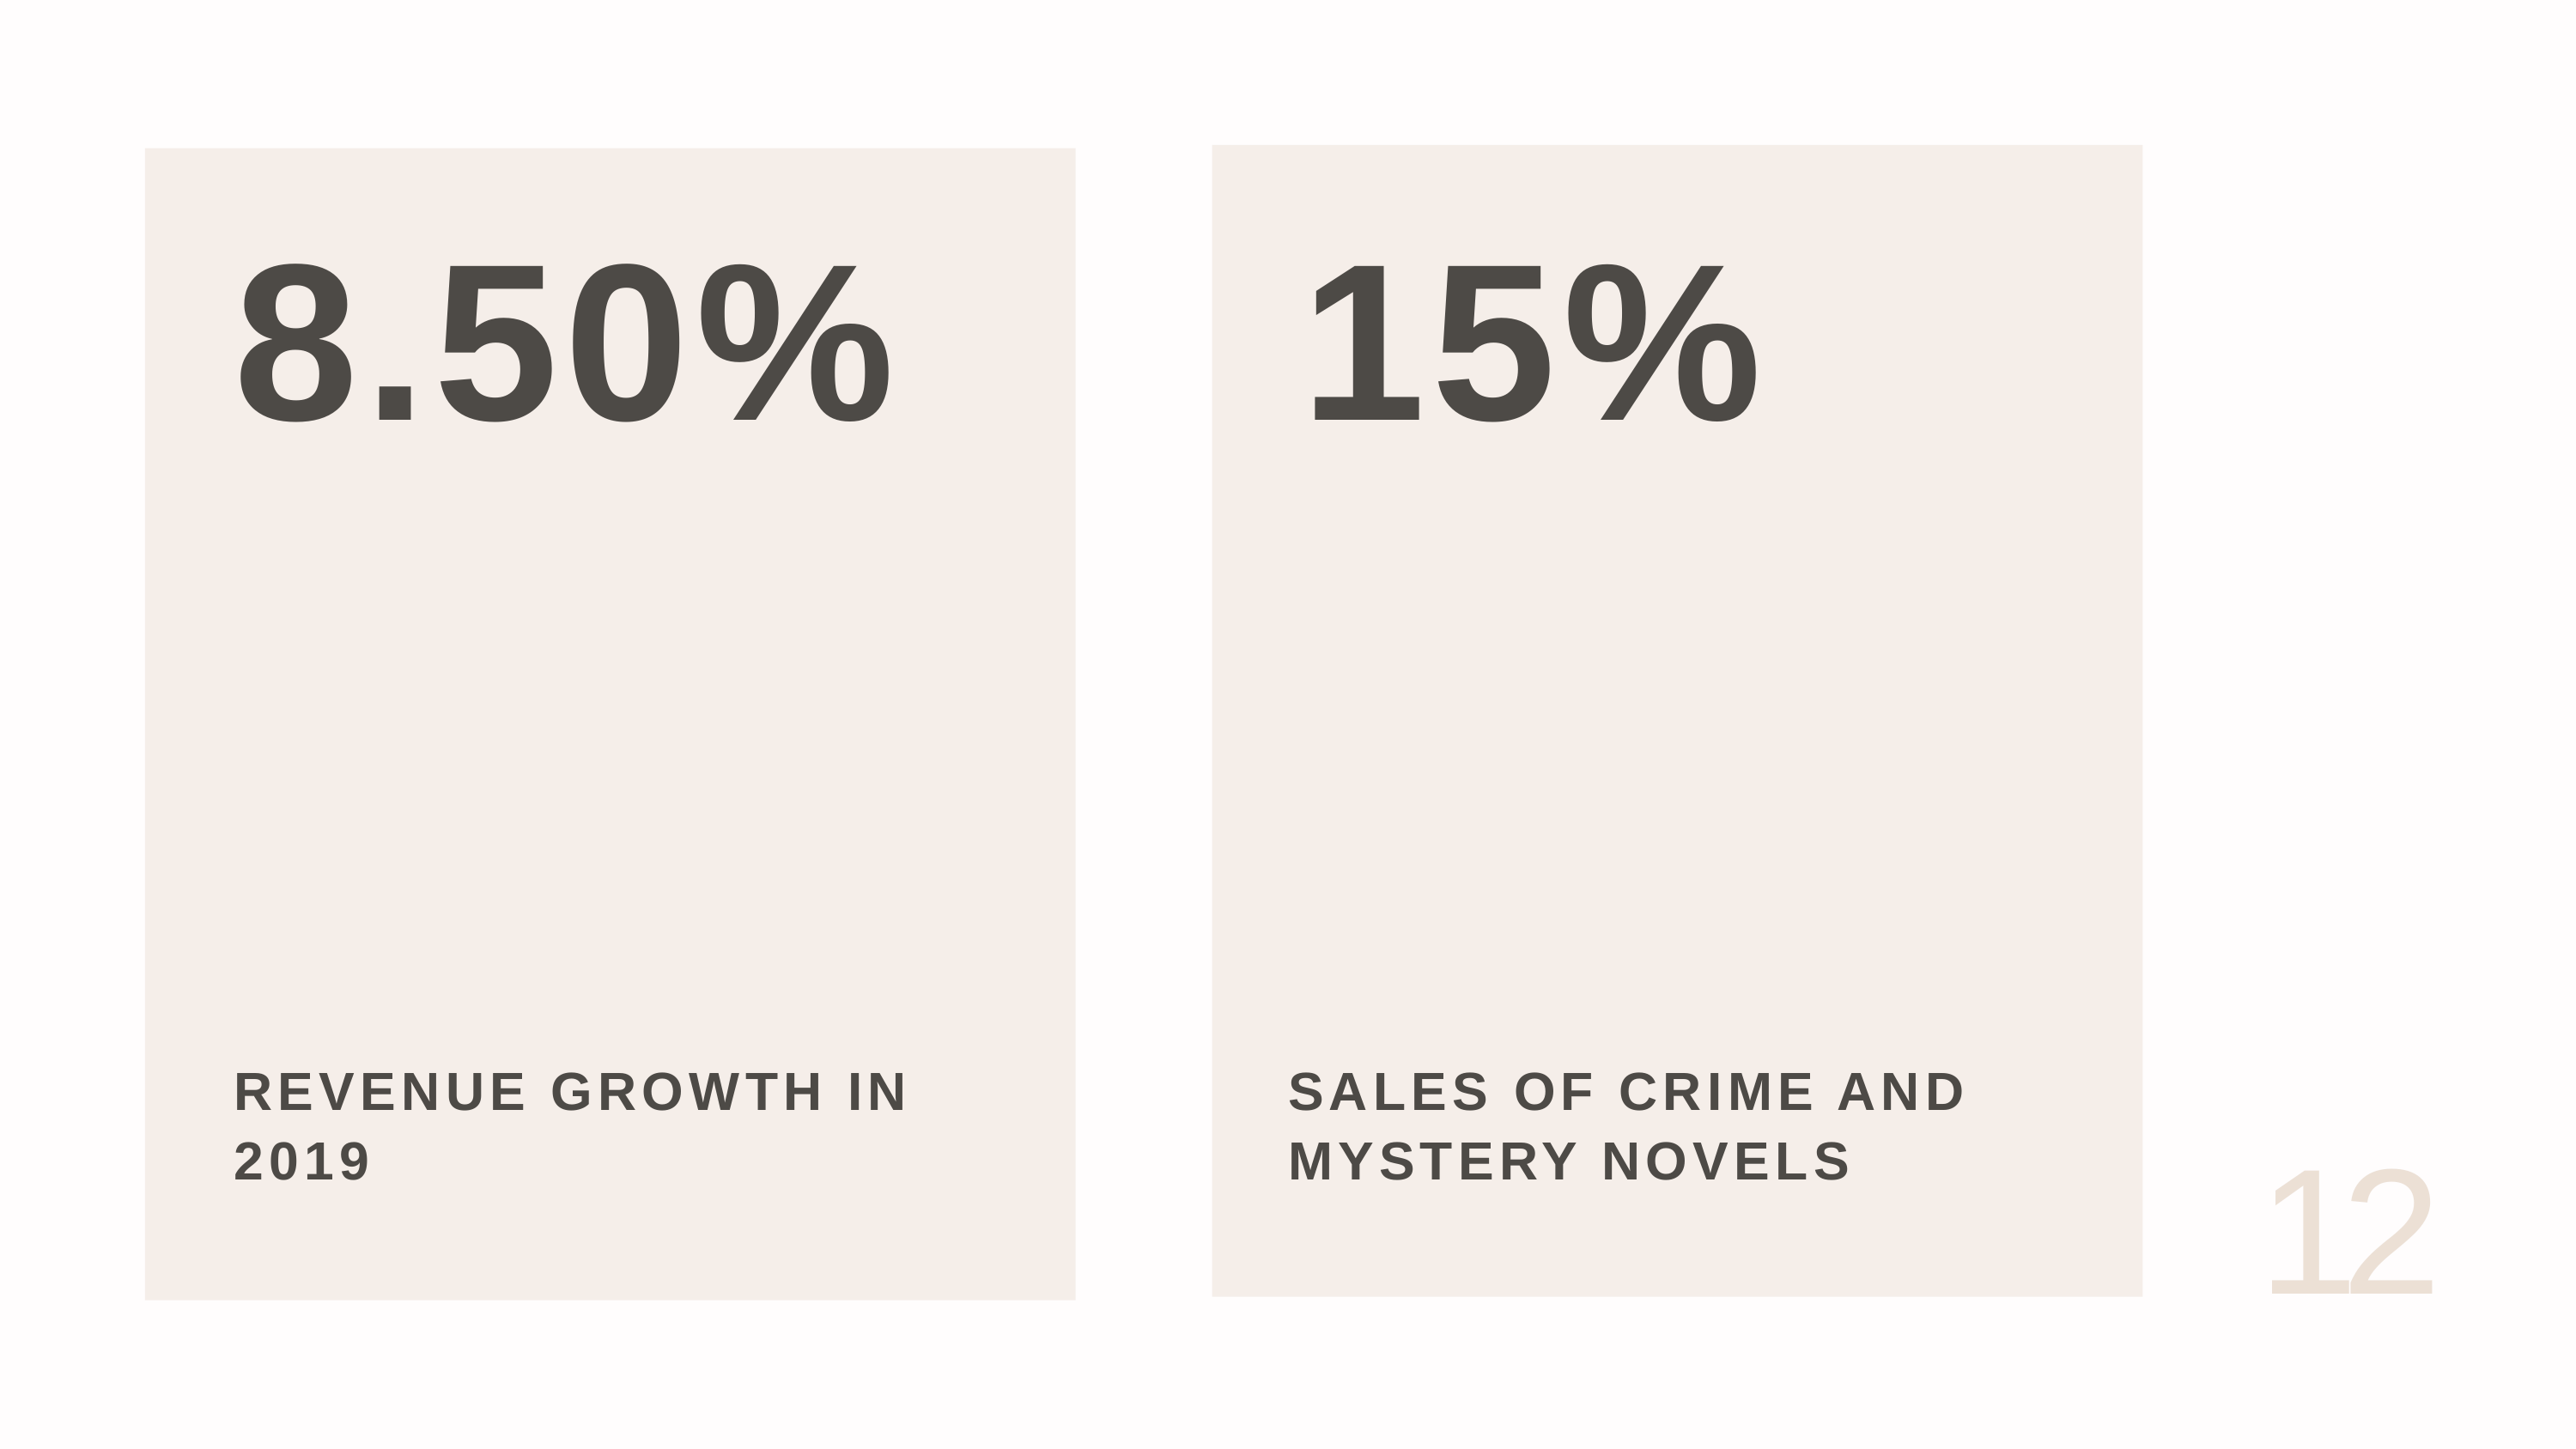

8.50%
15%
REVENUE GROWTH IN 2019
SALES OF CRIME AND MYSTERY NOVELS
12